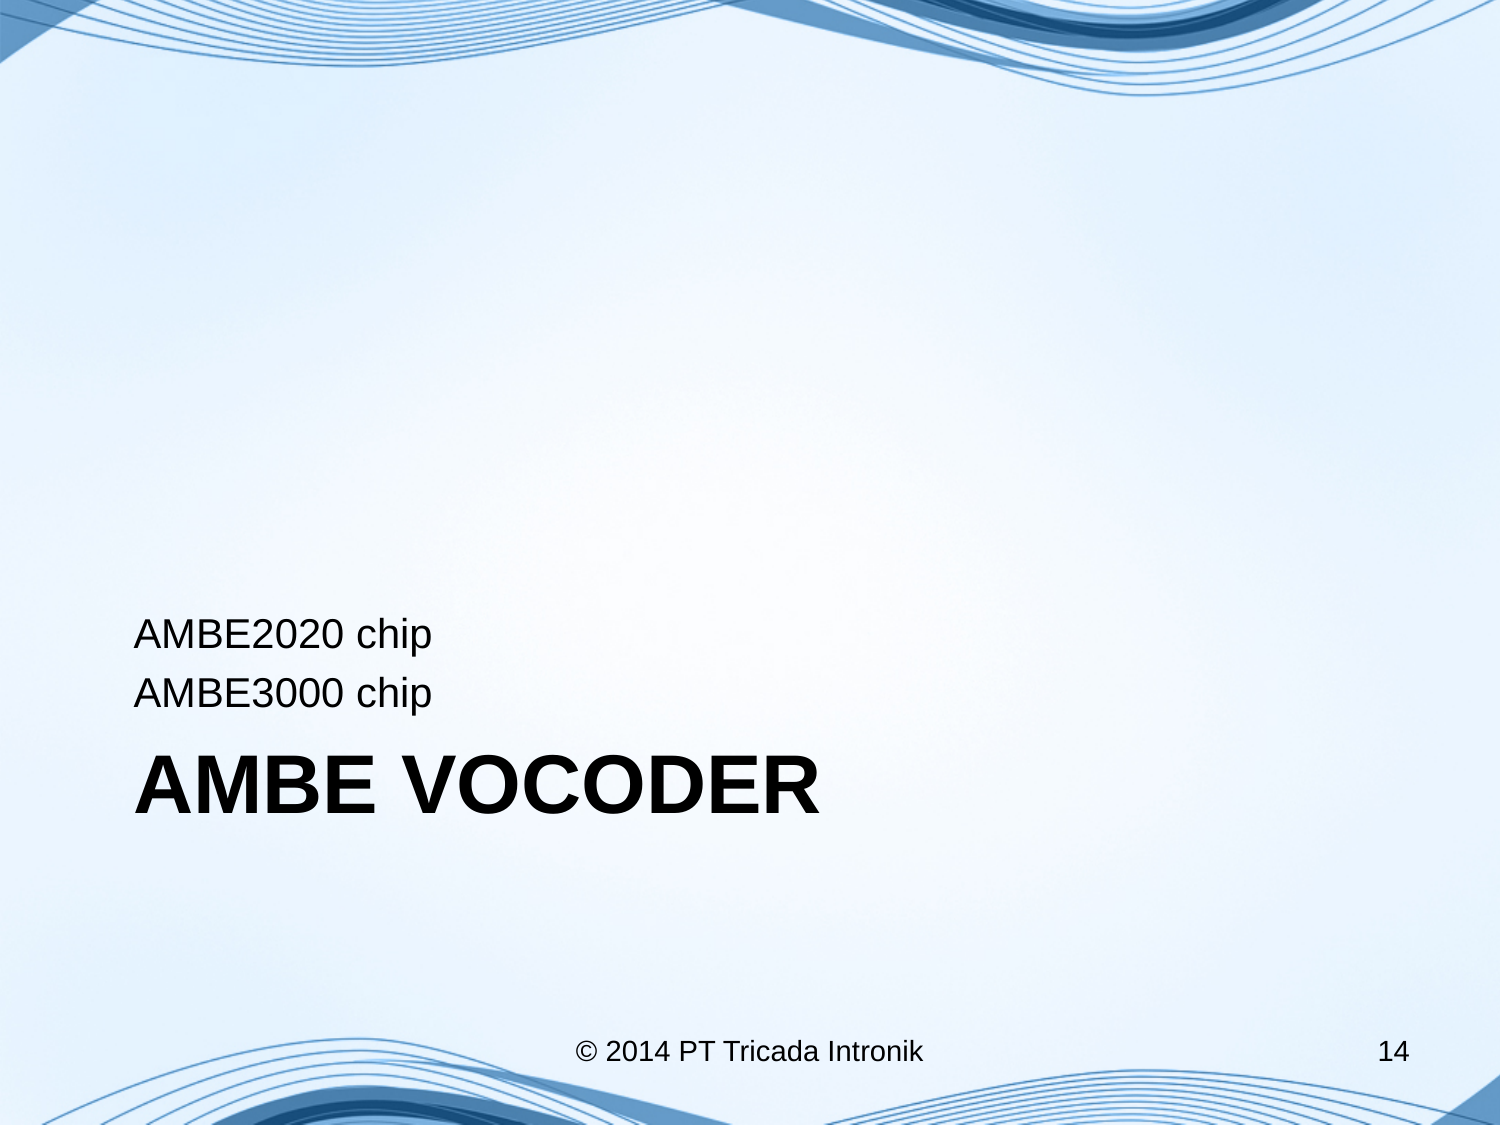

AMBE2020 chip
AMBE3000 chip
# AMBE Vocoder

© 2014 PT Tricada Intronik
14